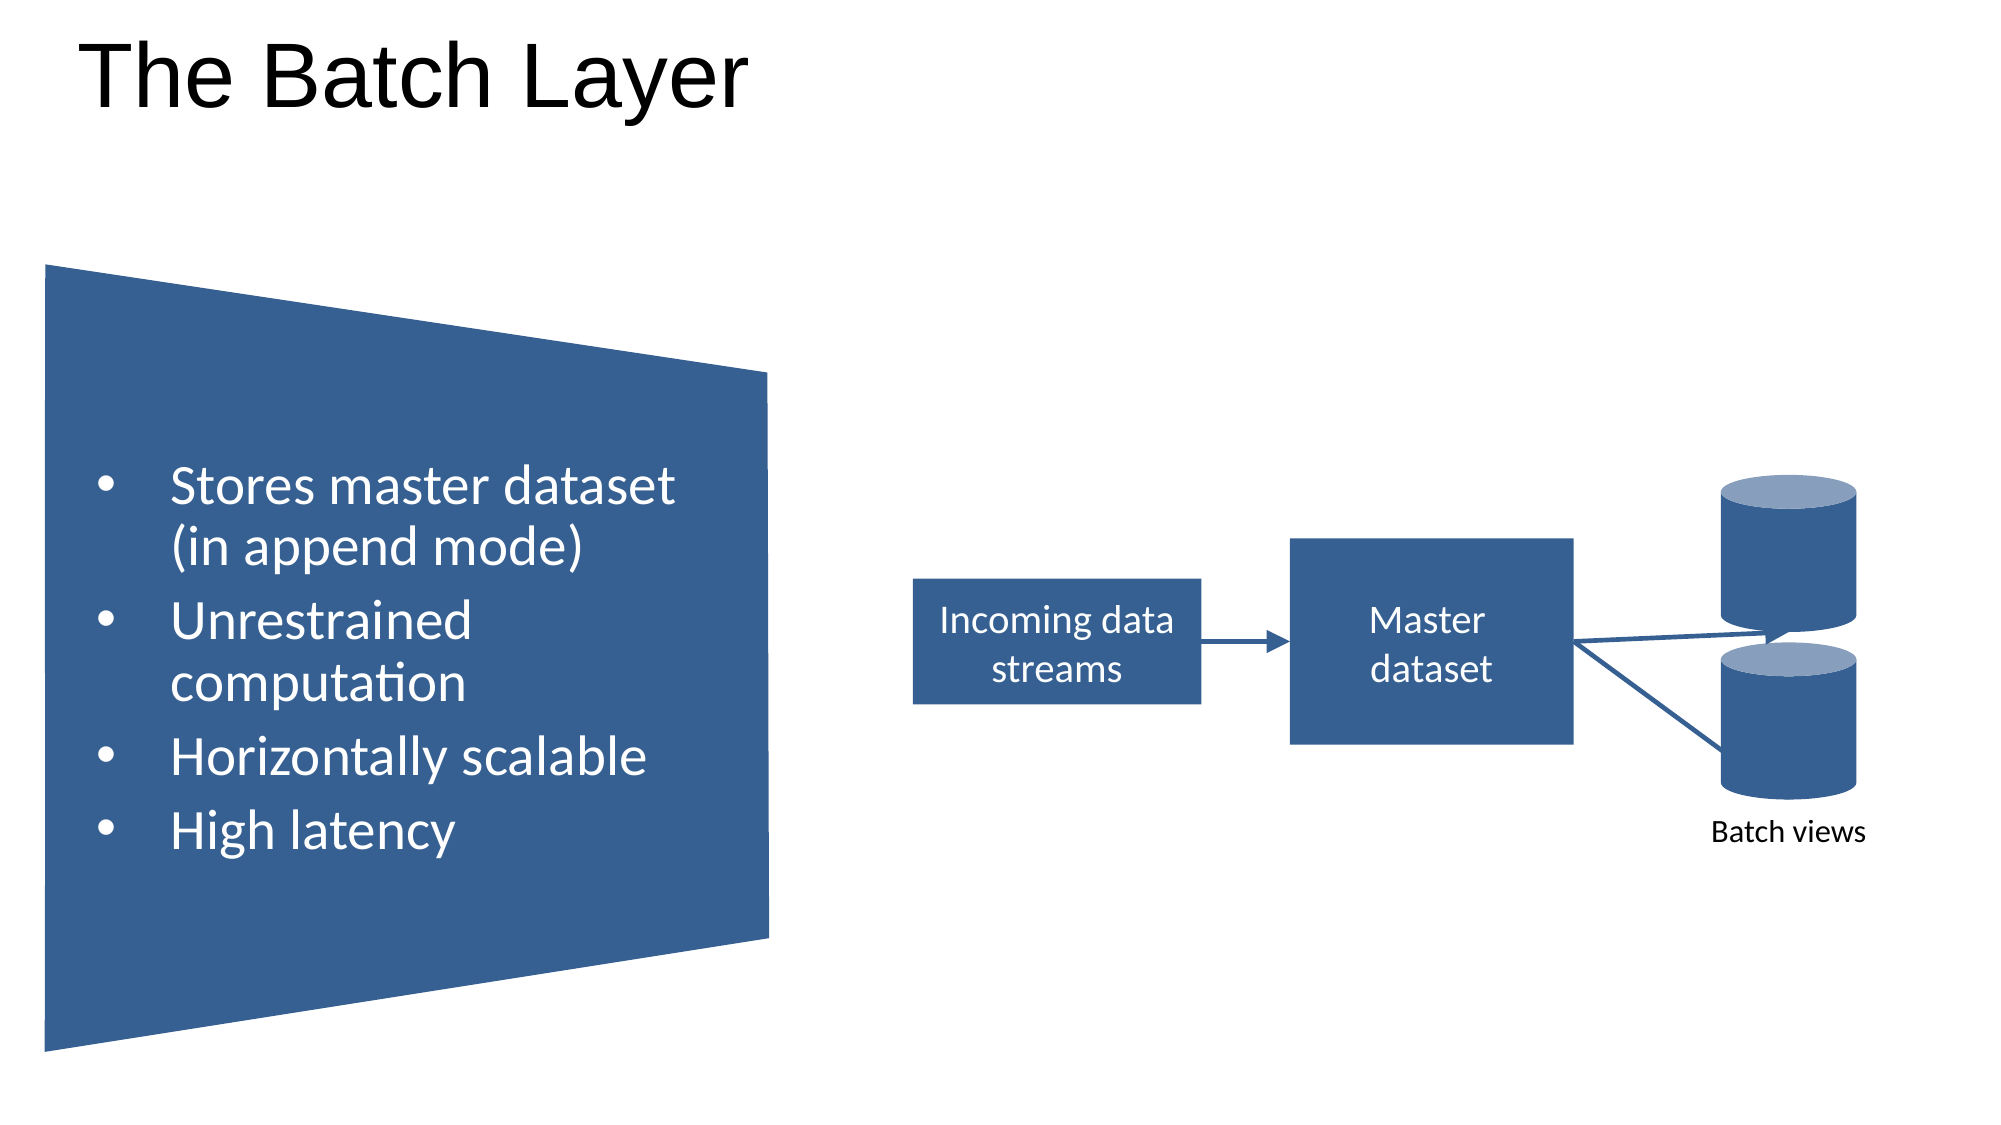

# The Batch Layer
Stores master dataset (in append mode)
Unrestrained computation
Horizontally scalable
High latency
Batch views

Master
dataset
Incoming data streams